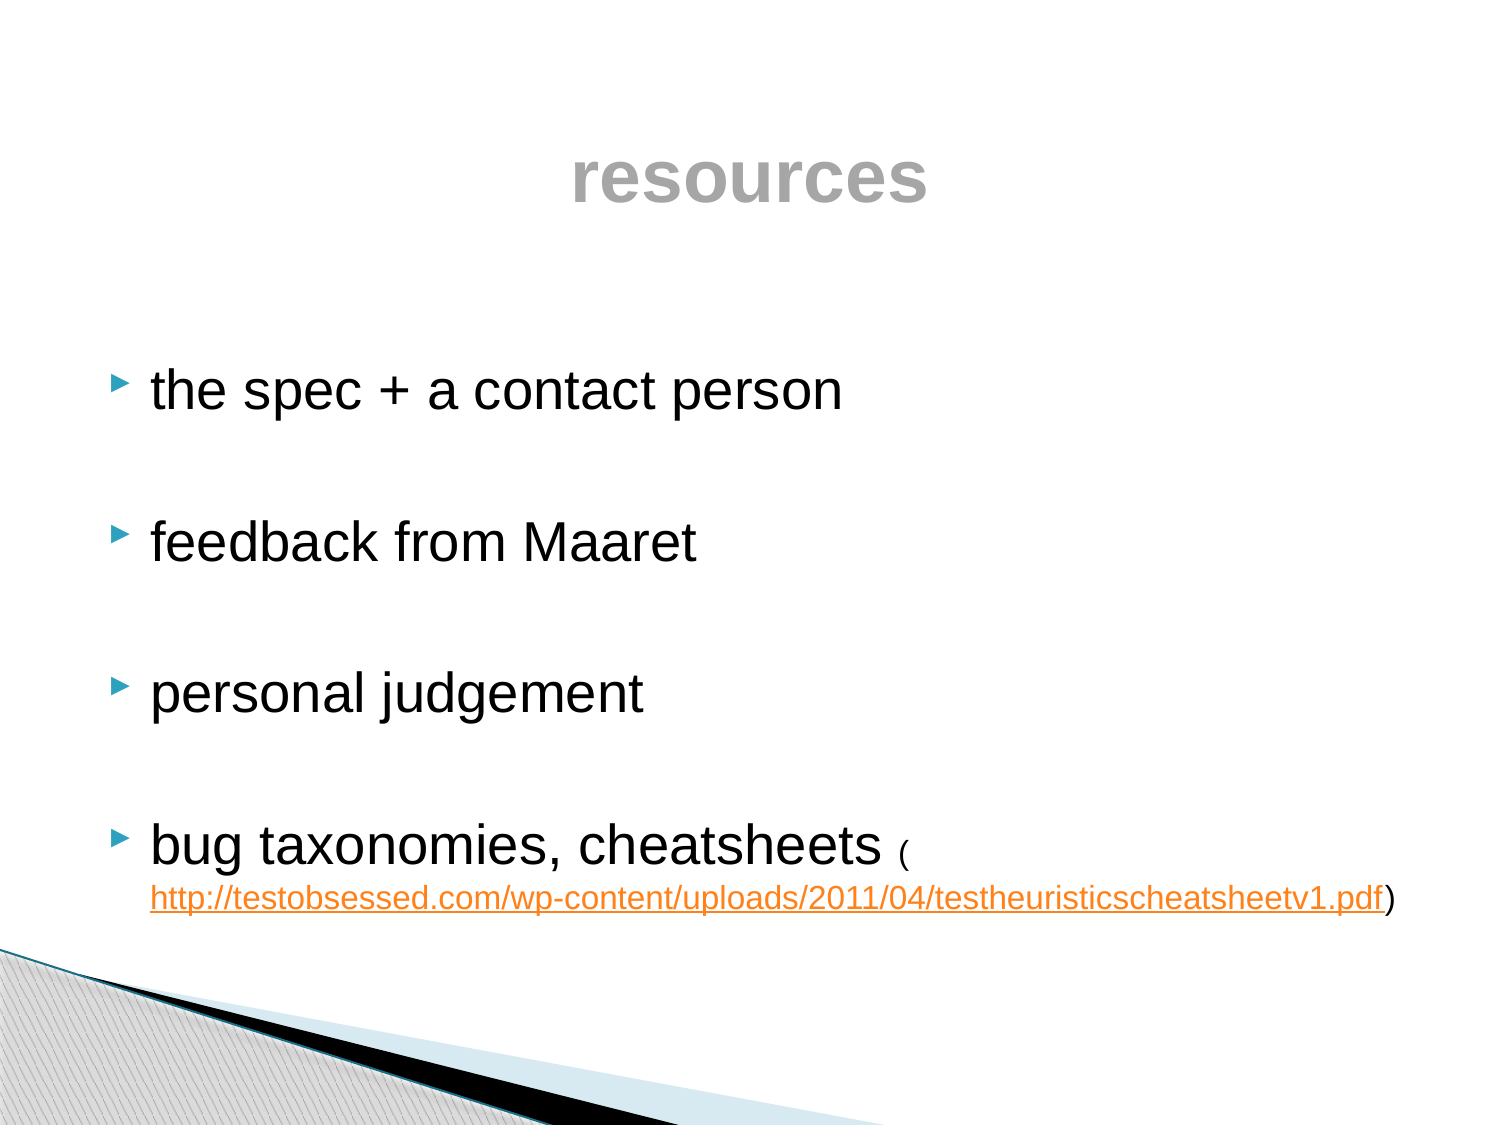

# resources

the spec + a contact person

feedback from Maaret

personal judgement

bug taxonomies, cheatsheets (http://testobsessed.com/wp-content/uploads/2011/04/testheuristicscheatsheetv1.pdf)